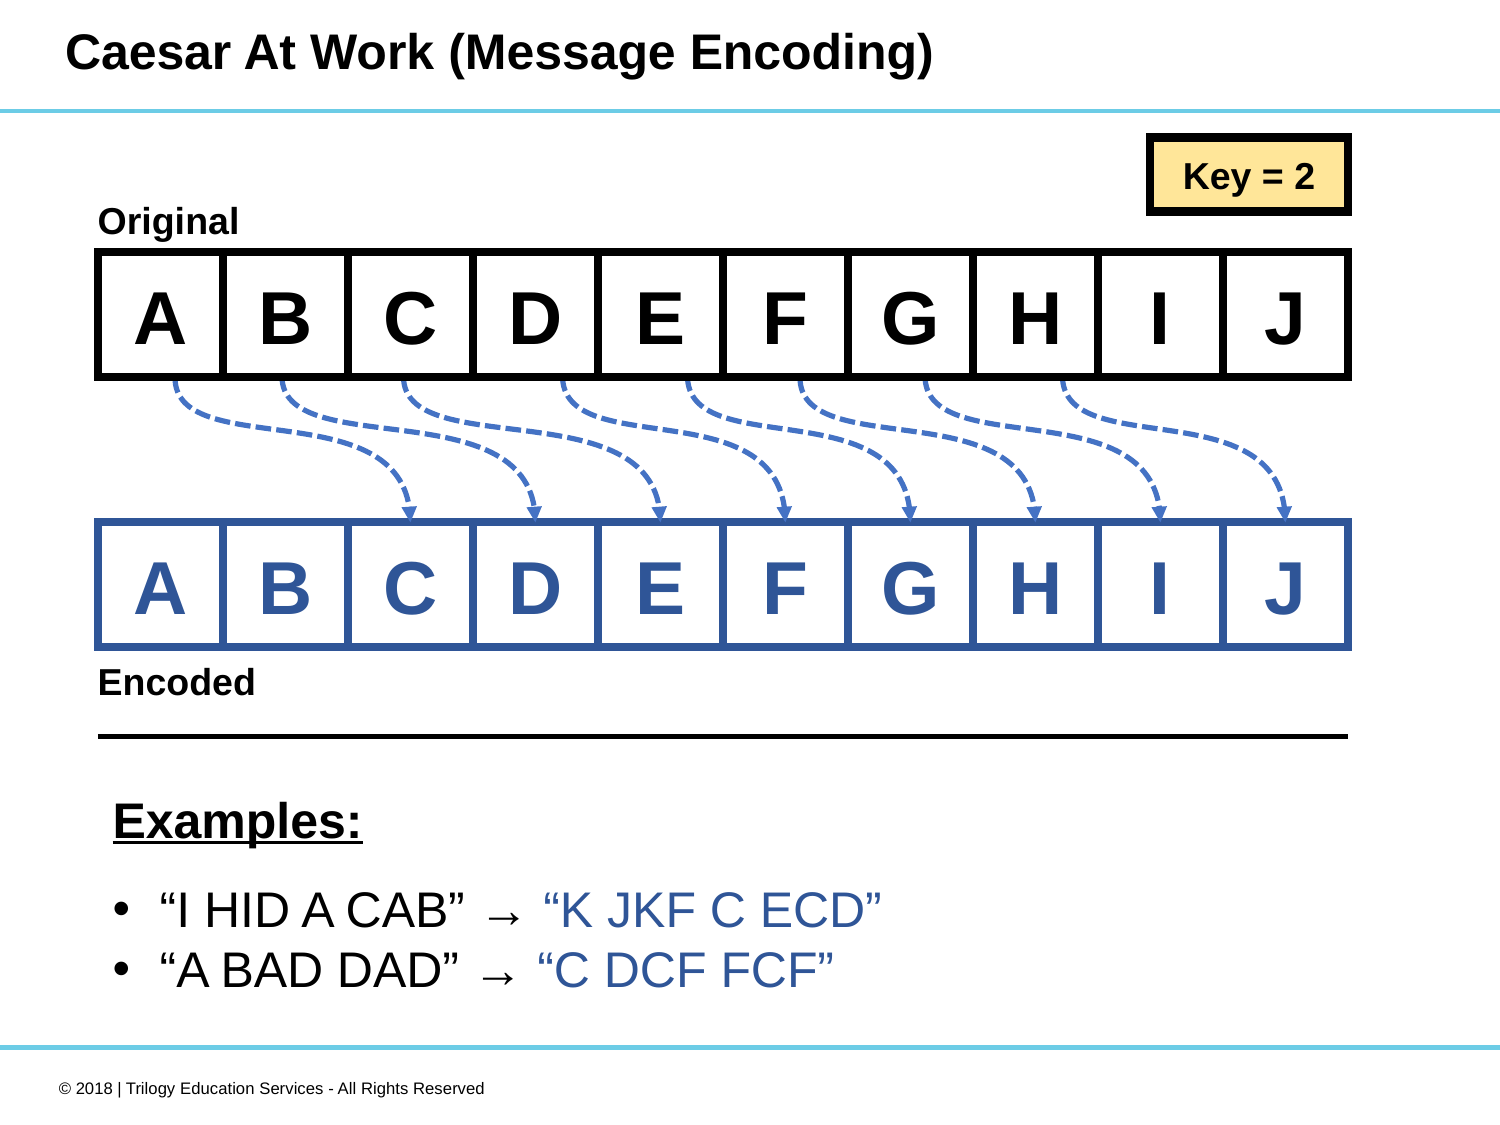

# Caesar At Work (Message Encoding)
Key = 2
Original
A
B
C
D
E
F
G
H
I
J
A
B
C
D
E
F
G
H
I
J
Encoded
Examples:

“I HID A CAB” → “K JKF C ECD”
“A BAD DAD” → “C DCF FCF”